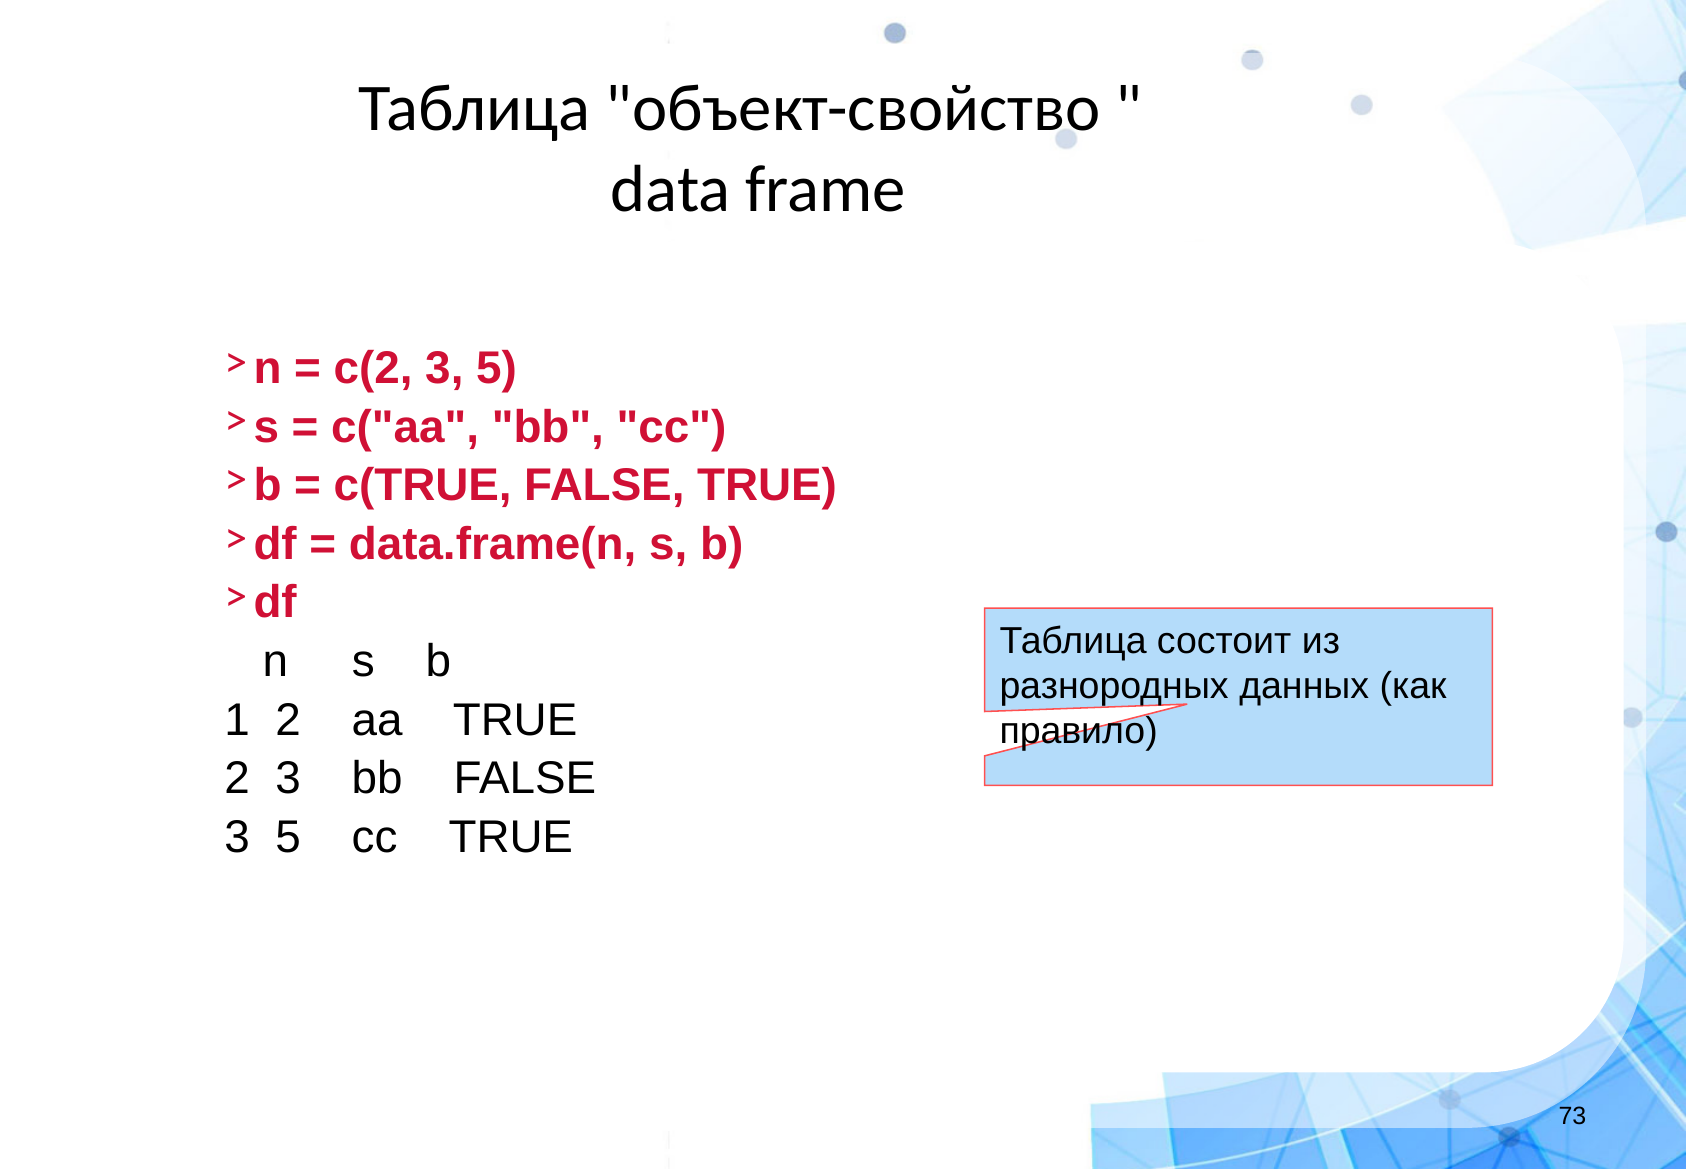

Таблица "объект-свойство "
data frame

n = c(2, 3, 5)
s = c("aa", "bb", "cc")
b = c(TRUE, FALSE, TRUE)
df = data.frame(n, s, b)
df
   n     s    b
1  2    aa    TRUE
2  3    bb    FALSE
3  5    cc    TRUE
Таблица состоит из разнородных данных (как правило)
73